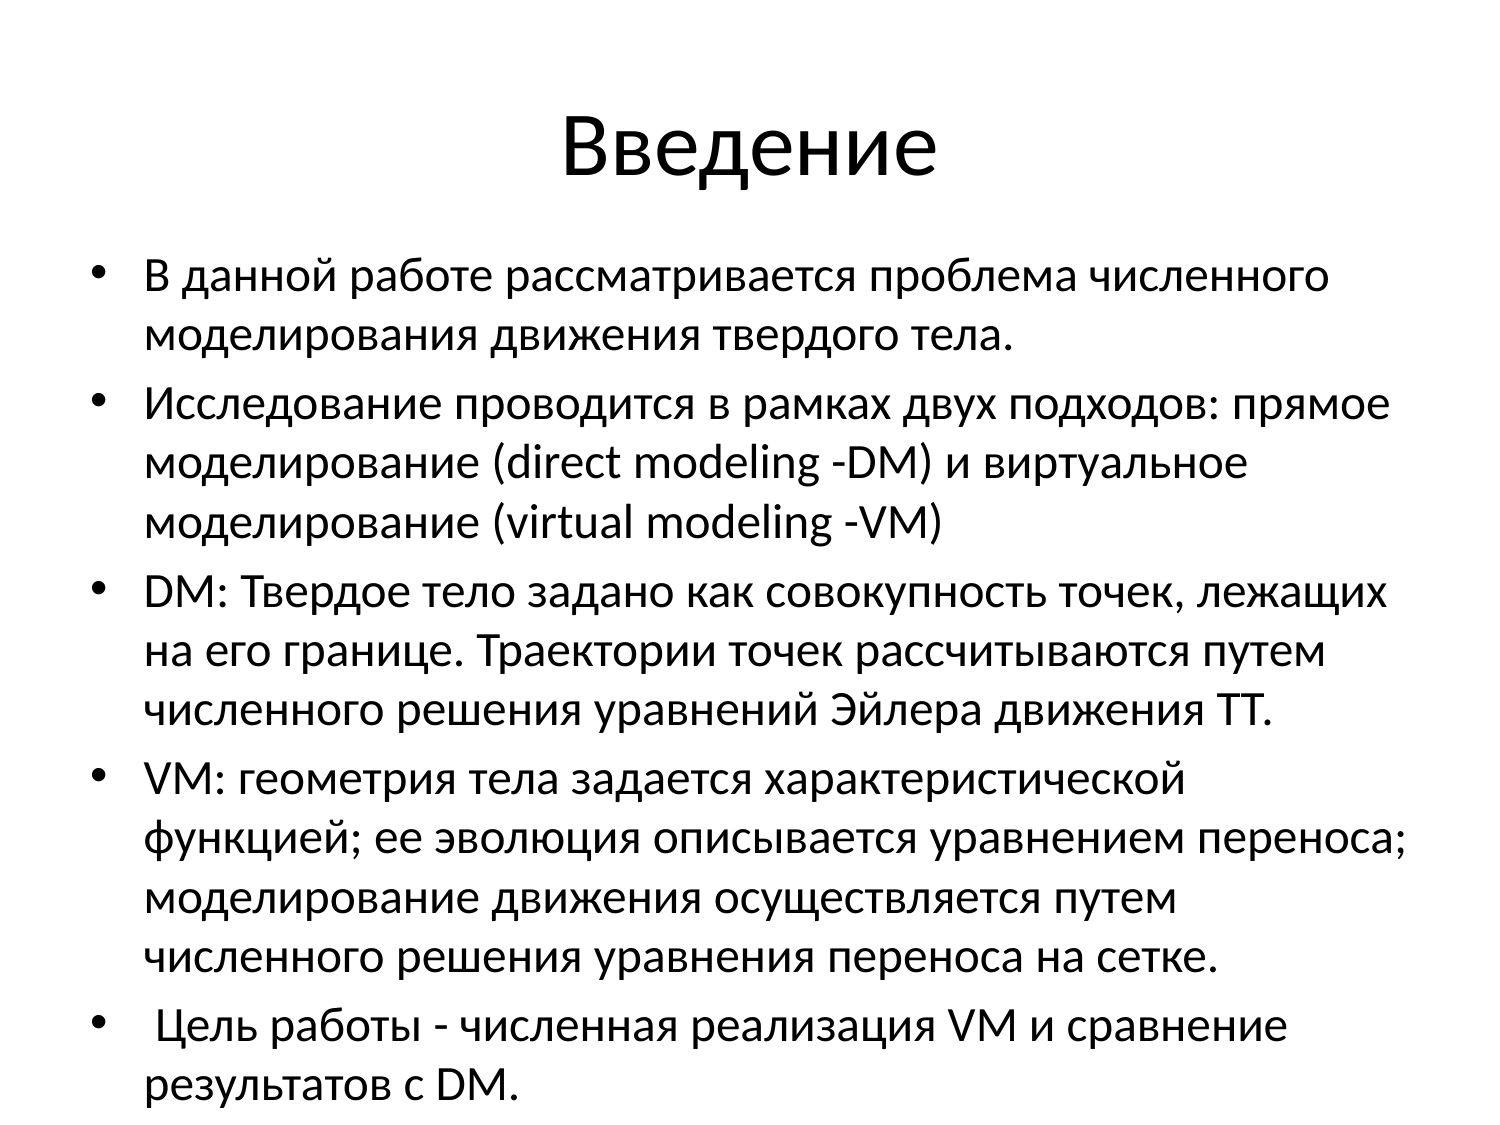

# Введение
В данной работе рассматривается проблема численного моделирования движения твердого тела.
Исследование проводится в рамках двух подходов: прямое моделирование (direct modeling -DM) и виртуальное моделирование (virtual modeling -VM)
DM: Твердое тело задано как совокупность точек, лежащих на его границе. Траектории точек рассчитываются путем численного решения уравнений Эйлера движения ТТ.
VM: геометрия тела задается характеристической функцией; ее эволюция описывается уравнением переноса; моделирование движения осуществляется путем численного решения уравнения переноса на сетке.
 Цель работы - численная реализация VM и сравнение результатов с DM.